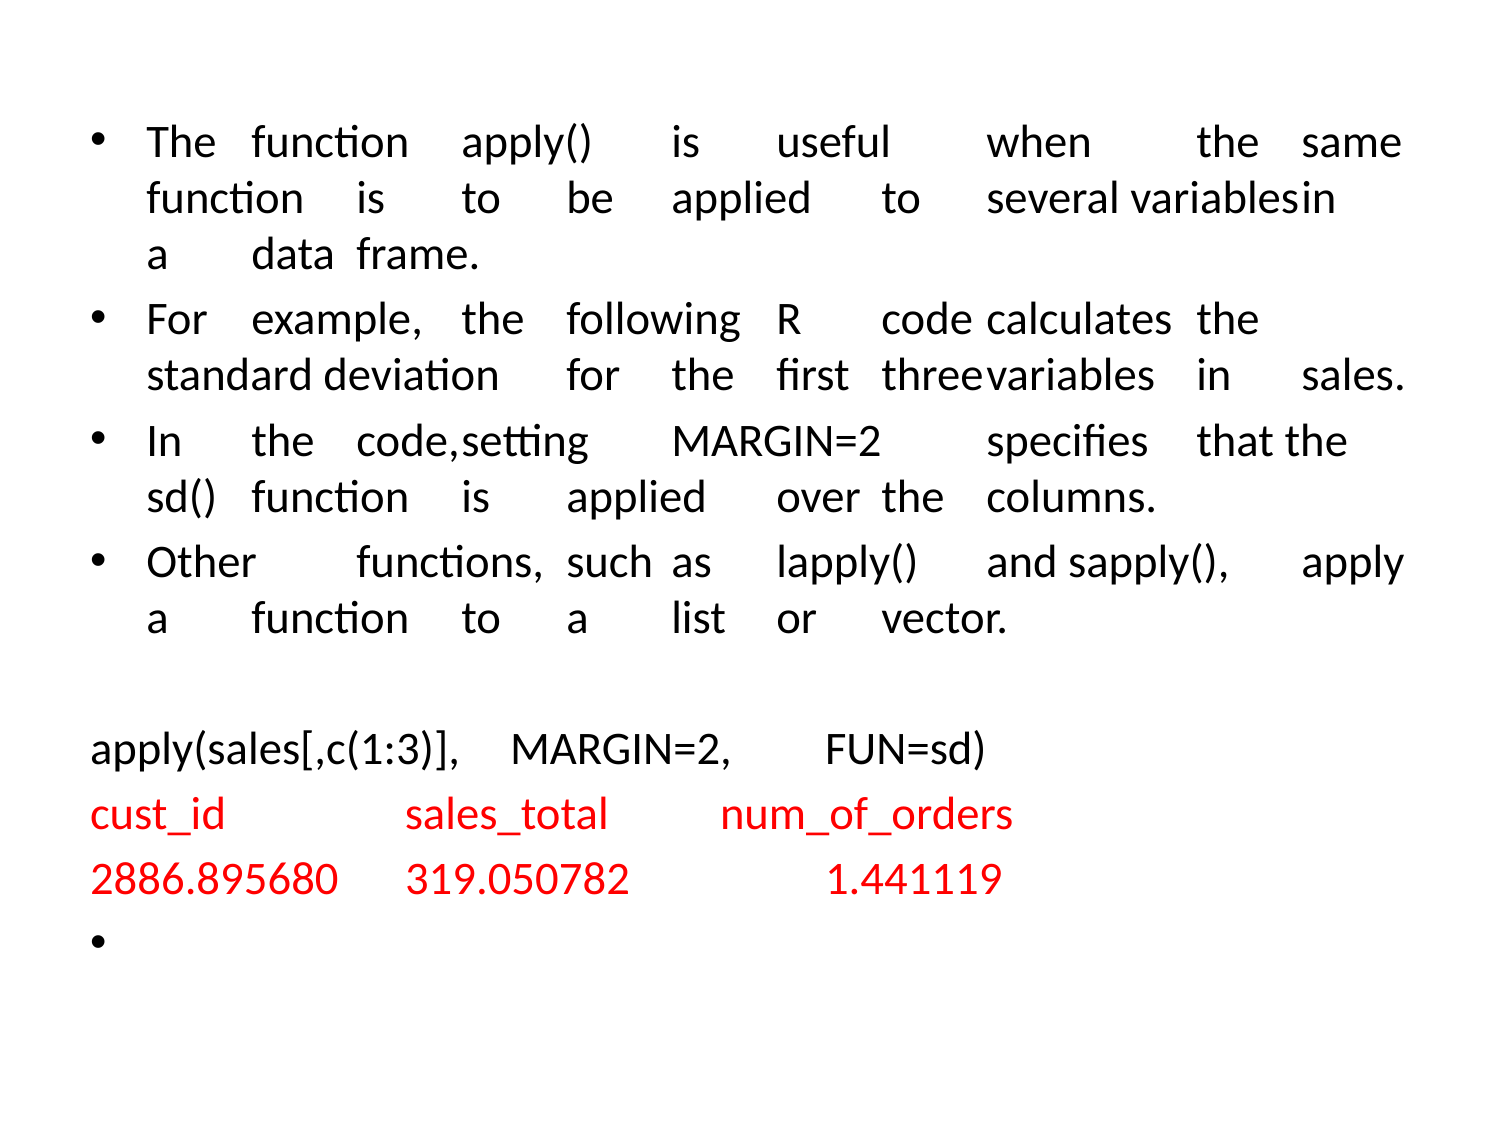

The	function	apply()	is	useful	when	the	same	function	is	to	be	applied	to	several variables	in	a	data	frame.
For	example,	the	following	R	code	calculates	the	standard deviation	for	the	first	three	variables	in	sales.
In	the	code,	setting	MARGIN=2	specifies	that the	sd()	function	is	applied	over	the	columns.
Other	functions,	such	as	lapply()	and sapply(),	apply	a	function	to	a	list	or	vector.

apply(sales[,c(1:3)],	MARGIN=2,	FUN=sd)
cust_id	          sales_total		num_of_orders
2886.895680	319.050782		1.441119